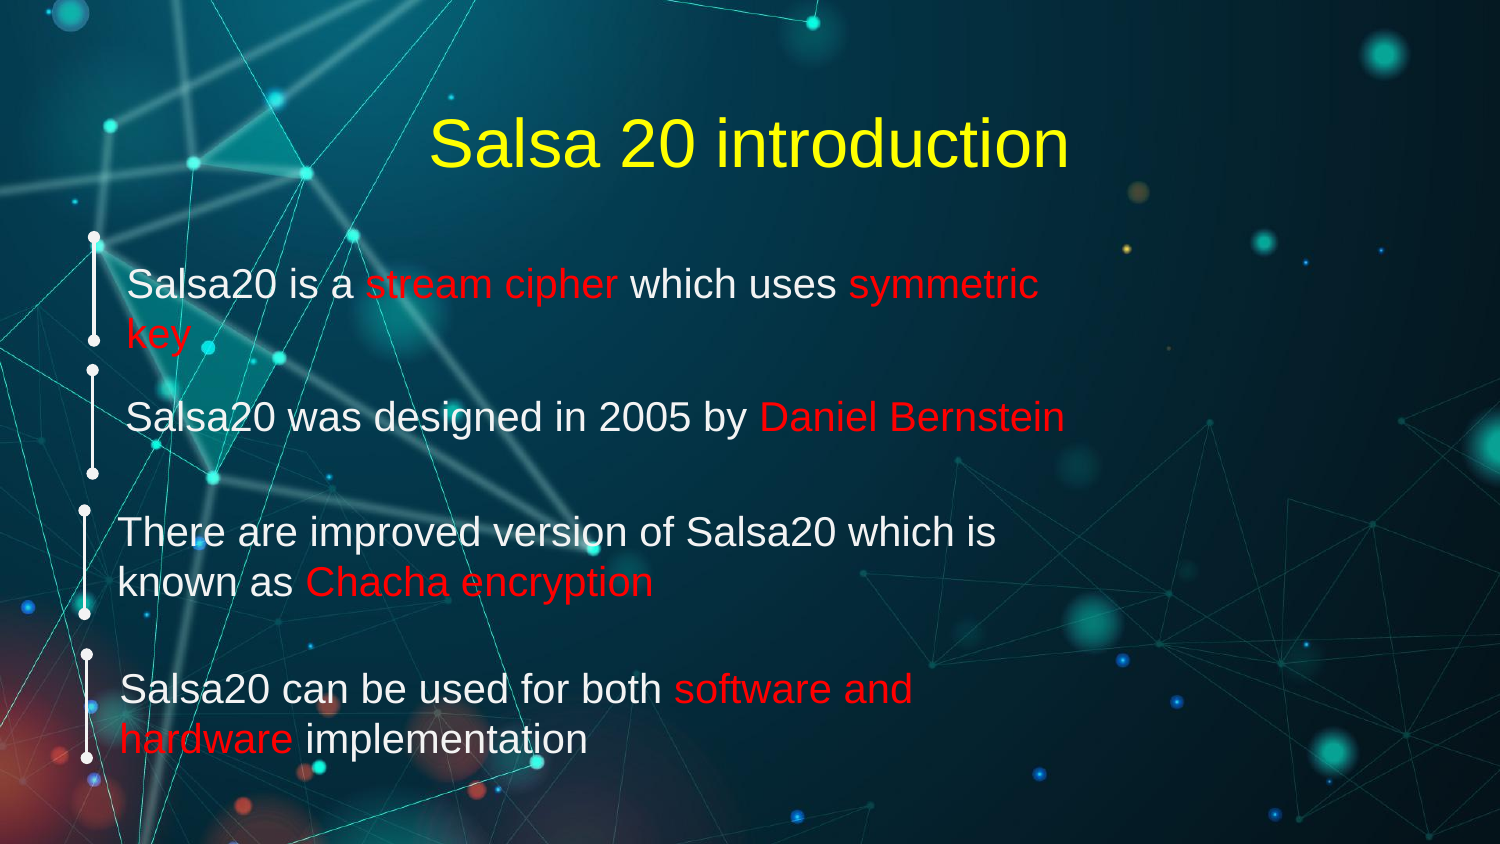

# Salsa 20 introduction
Salsa20 is a stream cipher which uses symmetric key
Salsa20 was designed in 2005 by Daniel Bernstein
There are improved version of Salsa20 which is known as Chacha encryption
Salsa20 can be used for both software and hardware implementation